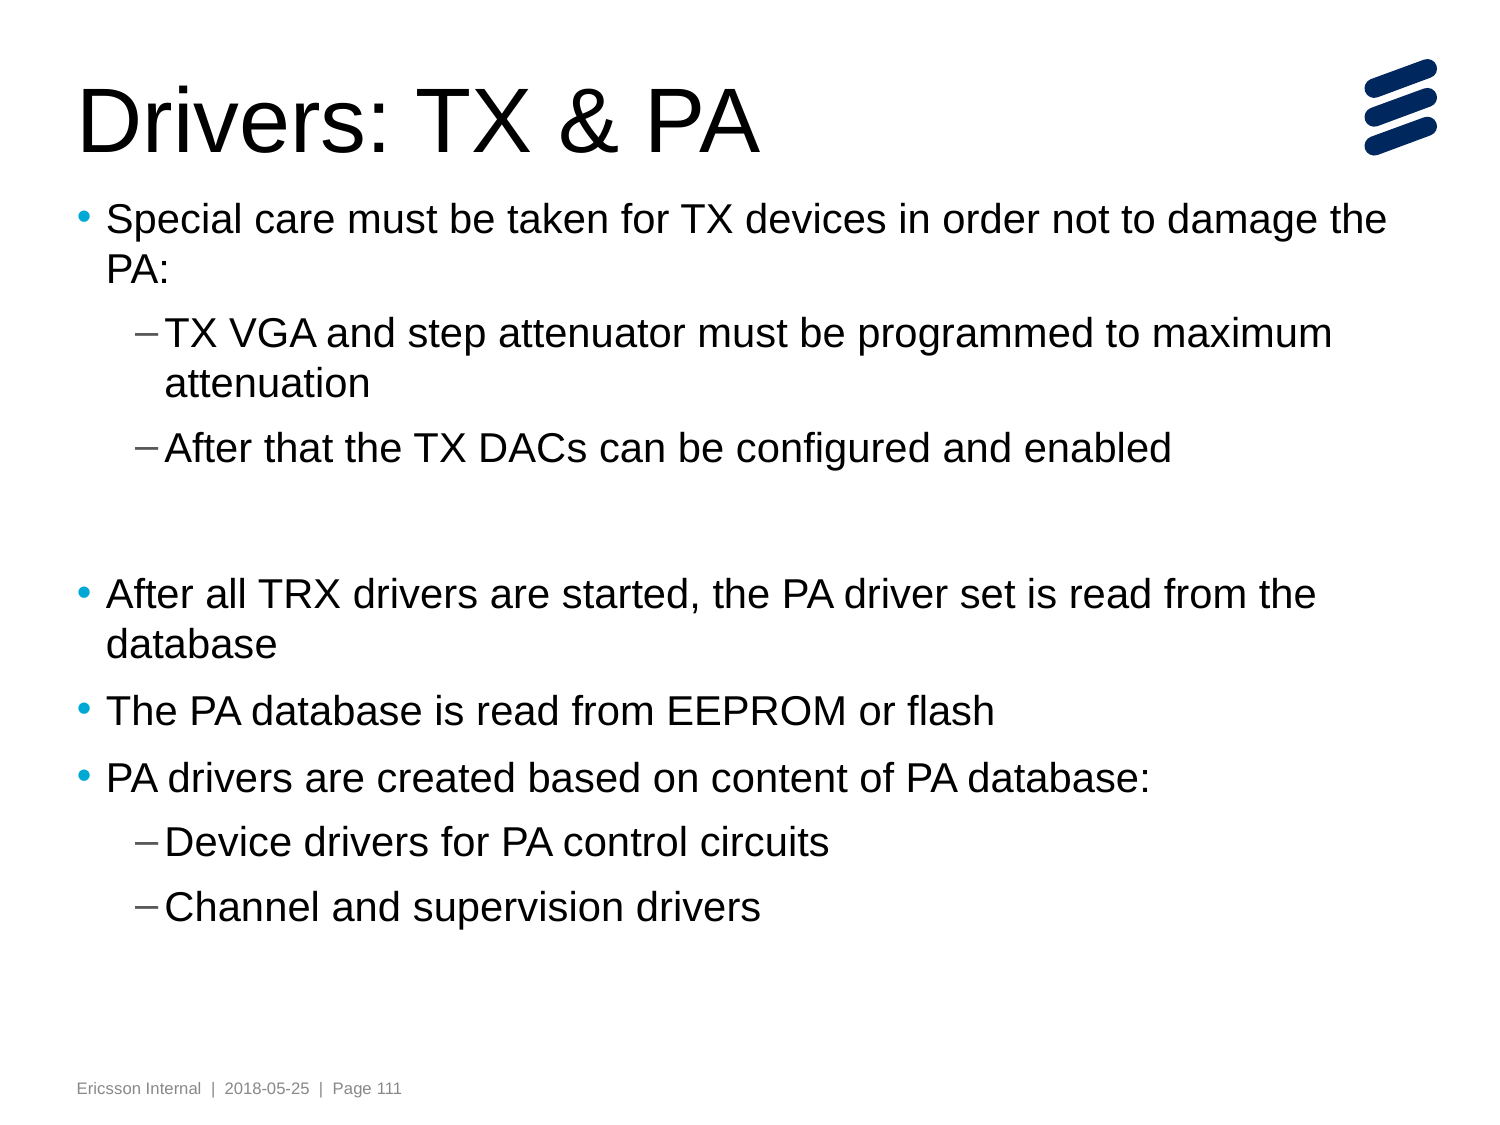

# Drivers: TX & PA
Special care must be taken for TX devices in order not to damage the PA:
TX VGA and step attenuator must be programmed to maximum attenuation
After that the TX DACs can be configured and enabled

After all TRX drivers are started, the PA driver set is read from the database
The PA database is read from EEPROM or flash
PA drivers are created based on content of PA database:
Device drivers for PA control circuits
Channel and supervision drivers